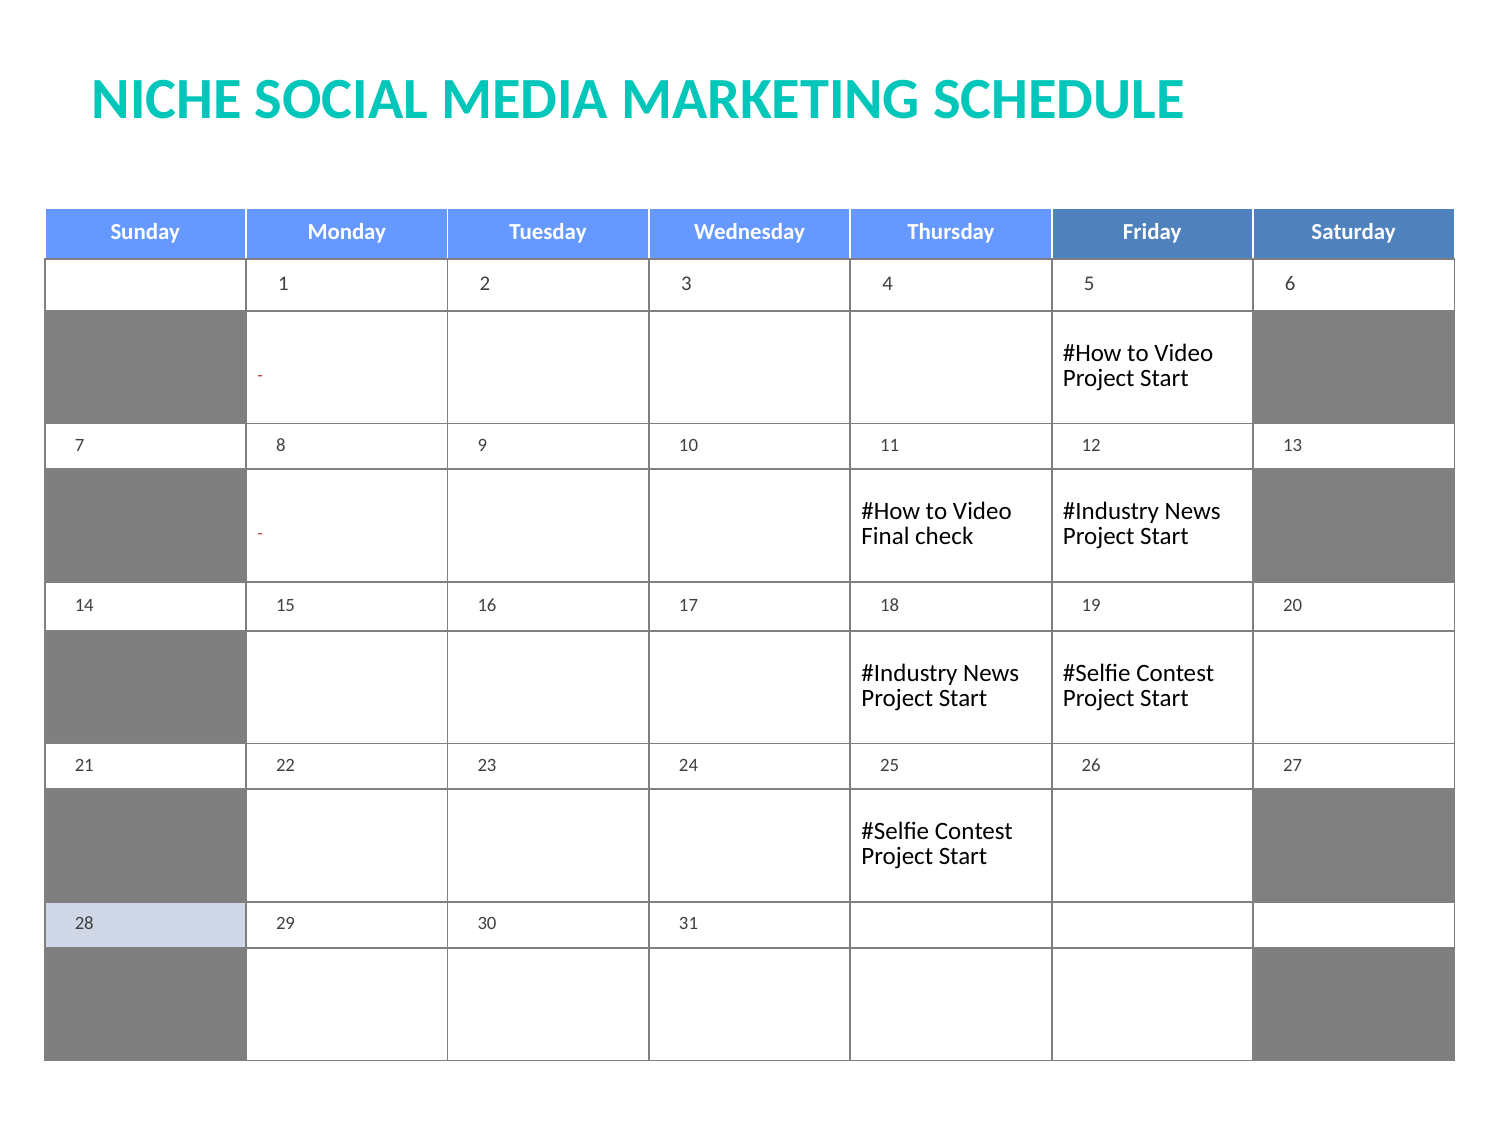

NICHE SOCIAL MEDIA MARKETING SCHEDULE
| Sunday | Monday | Tuesday | Wednesday | Thursday | Friday | Saturday |
| --- | --- | --- | --- | --- | --- | --- |
|  | 1 | 2 | 3 | 4 | 5 | 6 |
|  | - |  |  |  | #How to Video Project Start |  |
| 7 | 8 | 9 | 10 | 11 | 12 | 13 |
|  | - |  |  | #How to Video Final check | #Industry News Project Start |  |
| 14 | 15 | 16 | 17 | 18 | 19 | 20 |
|  |  |  |  | #Industry News Project Start | #Selfie Contest Project Start |  |
| 21 | 22 | 23 | 24 | 25 | 26 | 27 |
|  |  |  |  | #Selfie Contest Project Start |  |  |
| 28 | 29 | 30 | 31 |  |  |  |
|  |  |  |  |  |  |  |